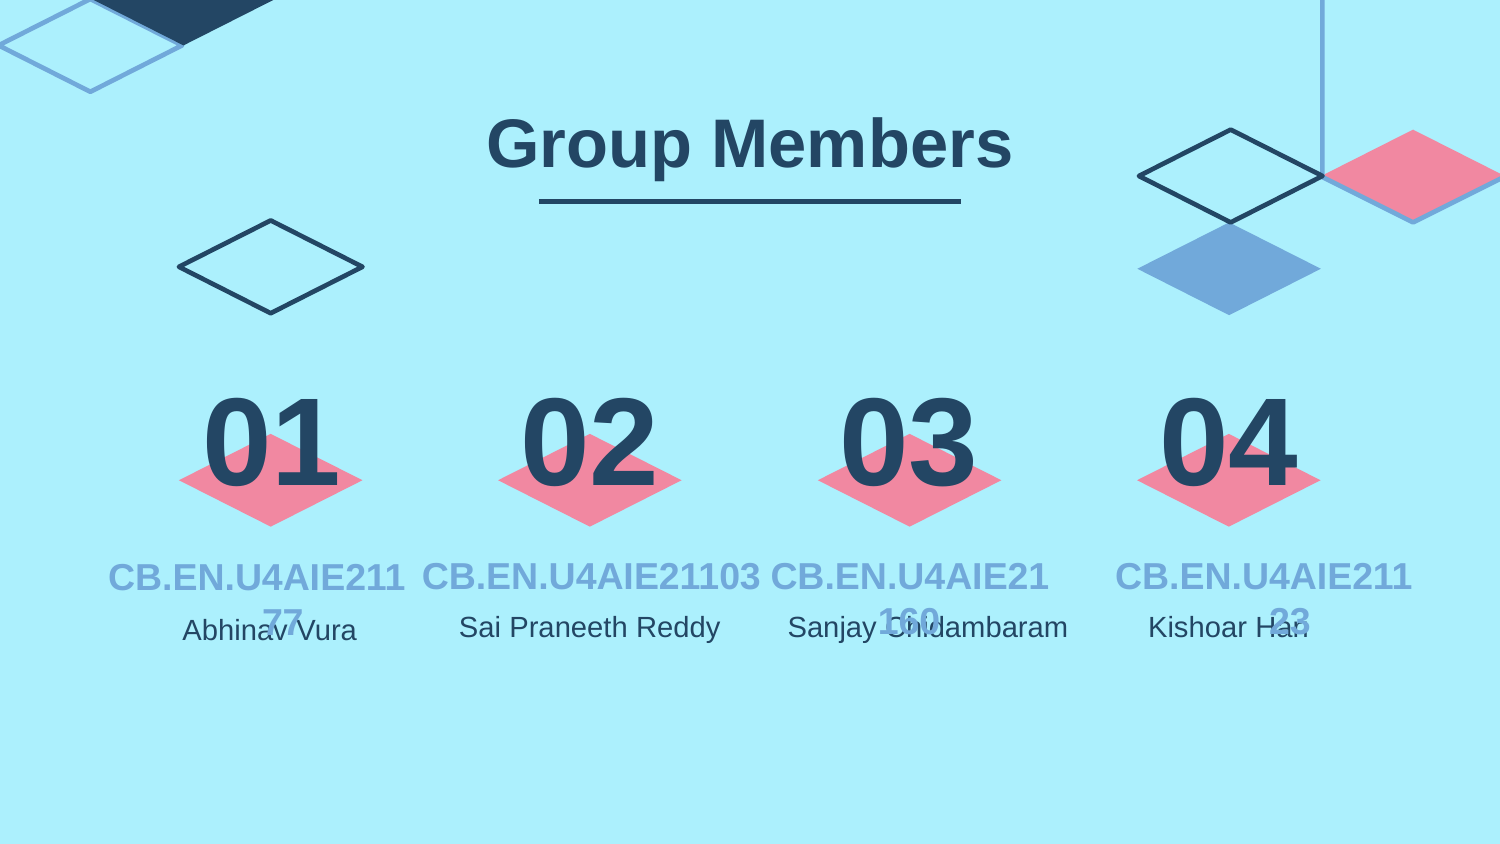

Group Members

# 01
02
03
04

CB.EN.U4AIE21123
CB.EN.U4AIE21103
CB.EN.U4AIE21160

CB.EN.U4AIE21177
Sai Praneeth Reddy
Sanjay Chidambaram
Kishoar Hari
Abhinav Vura